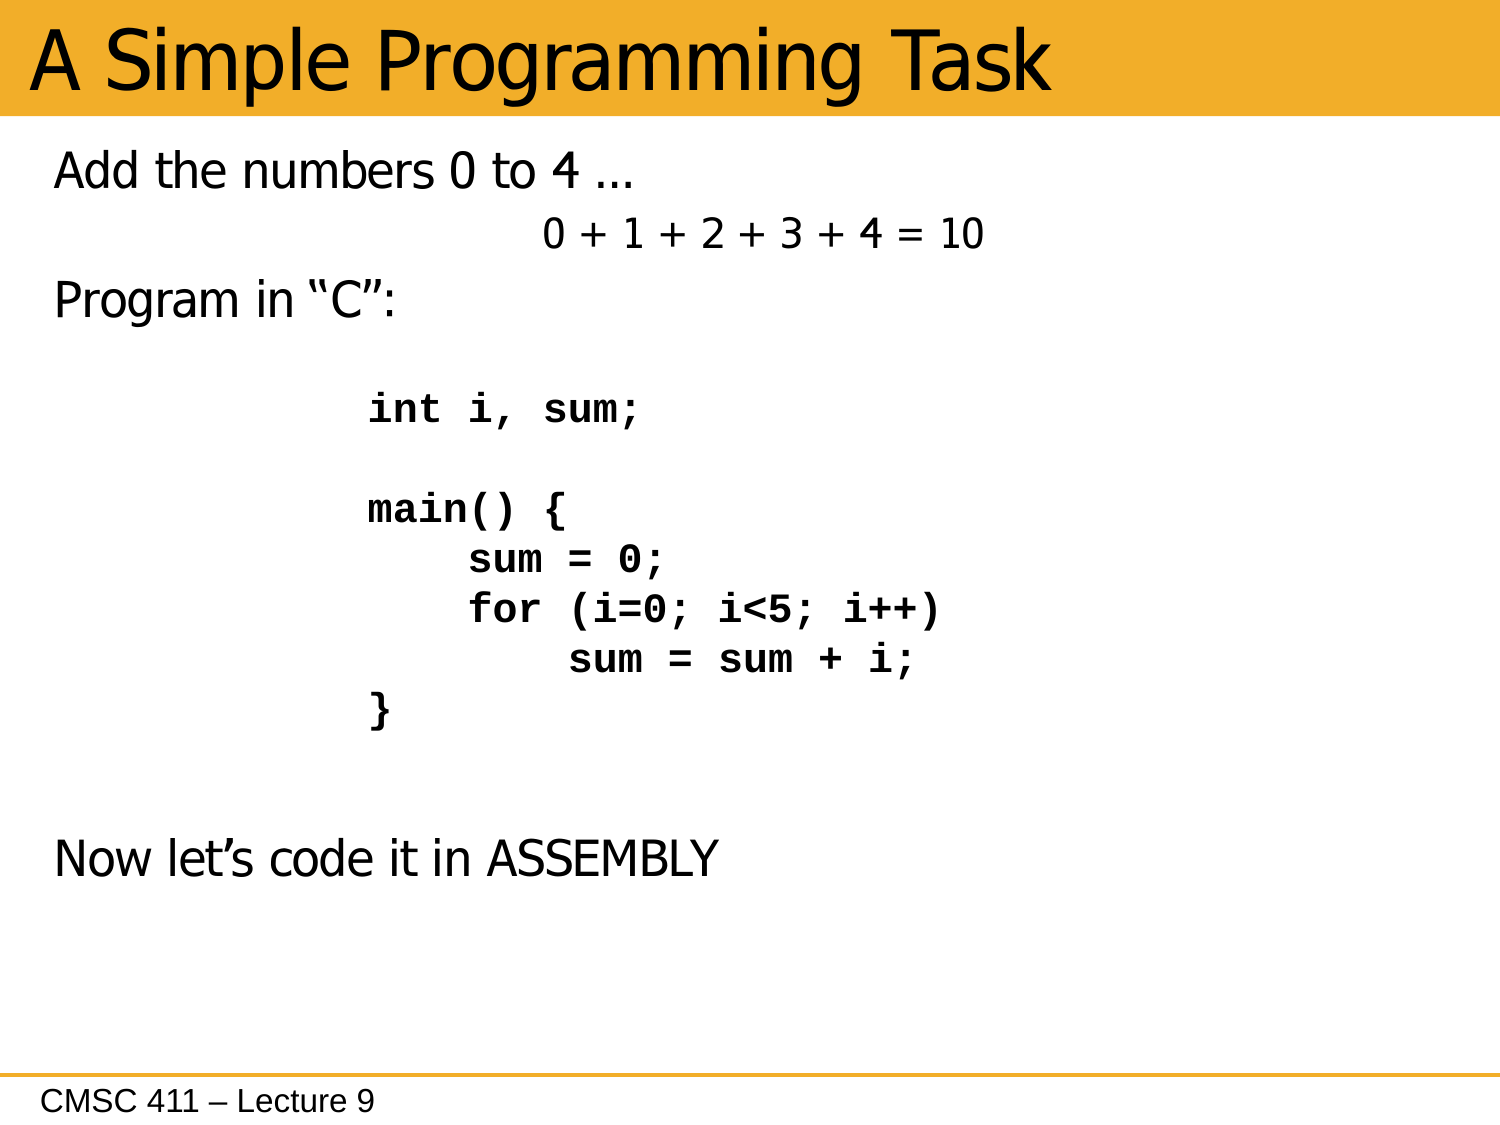

# A Simple Programming Task
Add the numbers 0 to 4 …
			0 + 1 + 2 + 3 + 4 = 10
Program in “C”:

Now let’s code it in ASSEMBLY

int i, sum;

main() {
    sum = 0;
    for (i=0; i<5; i++)
        sum = sum + i;
}